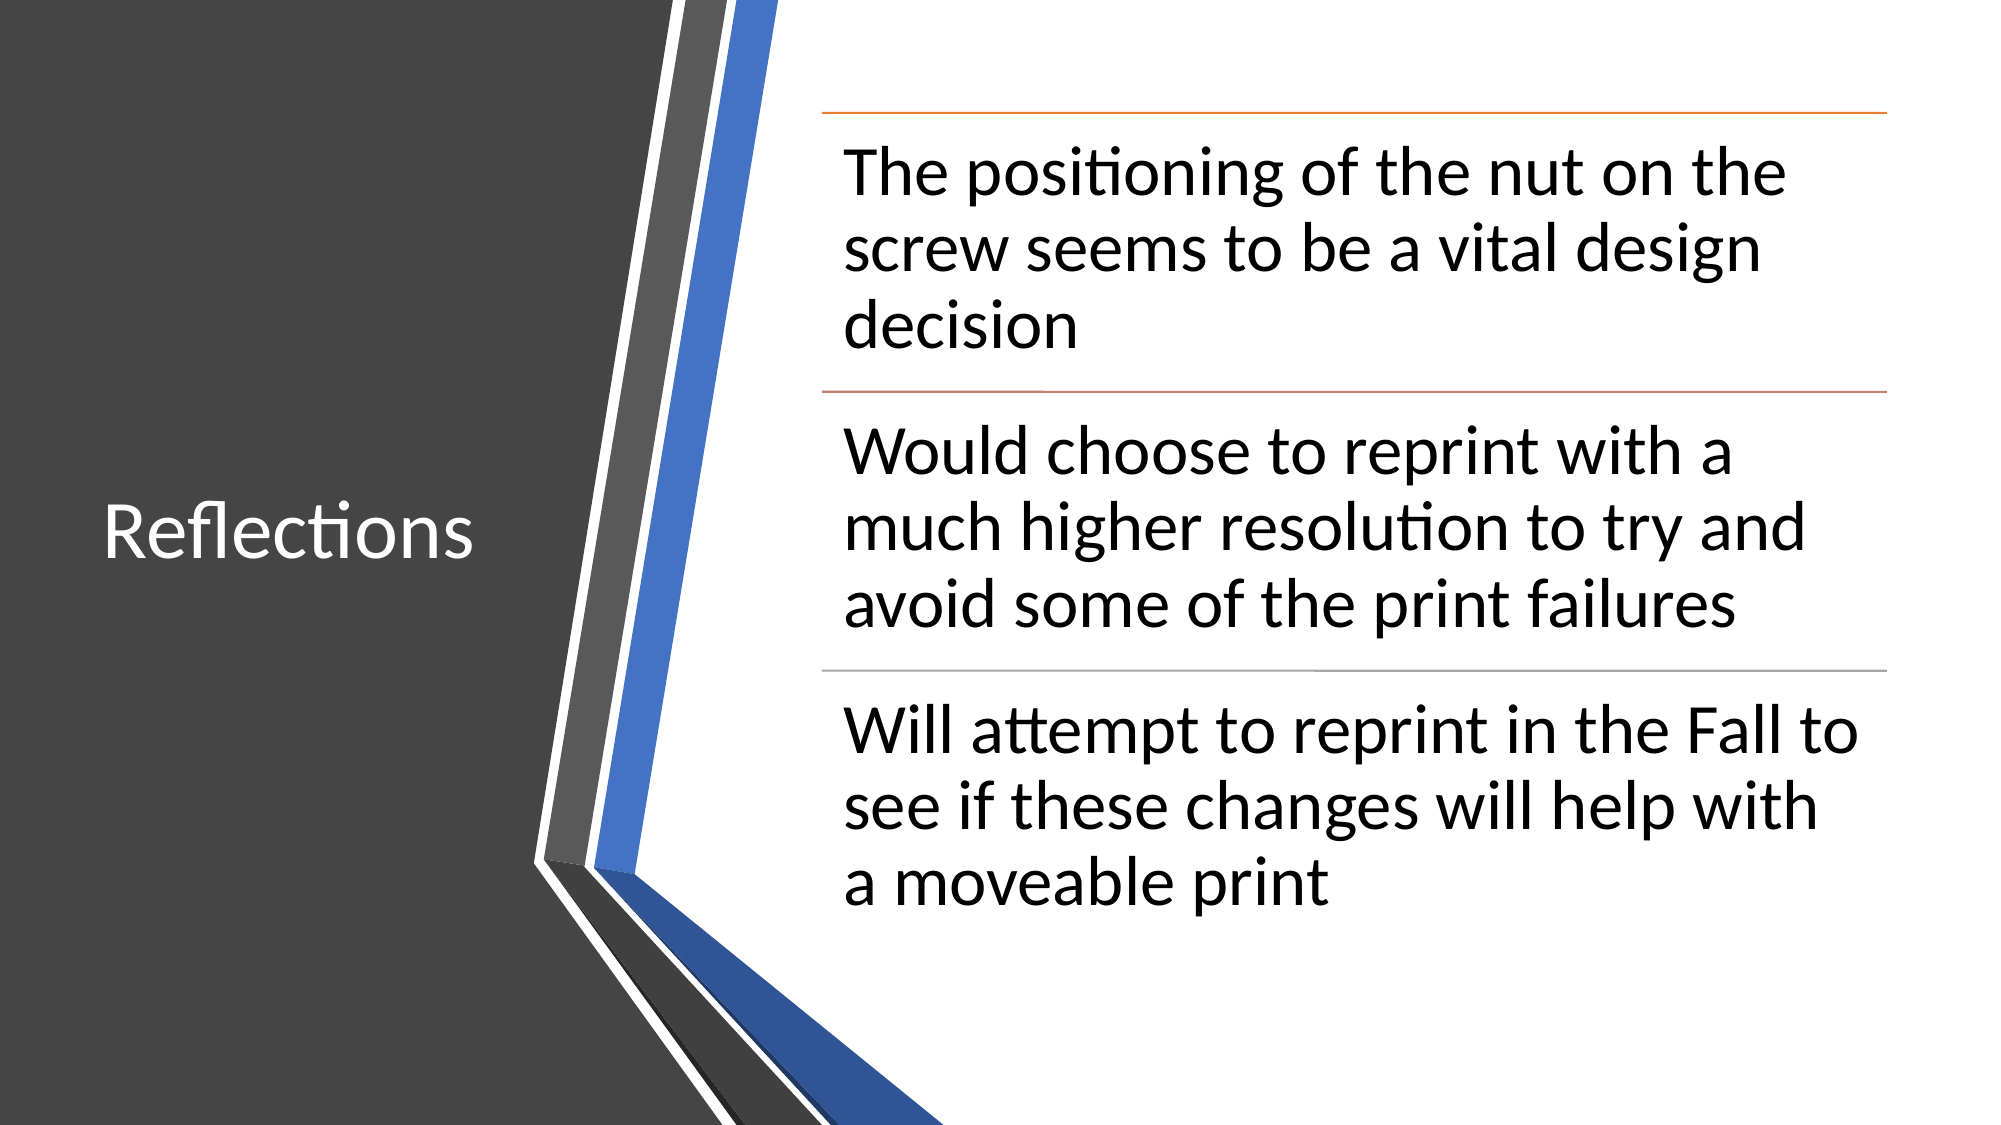

# Reflections
The positioning of the nut on the screw seems to be a vital design decision
Would choose to reprint with a much higher resolution to try and avoid some of the print failures
Will attempt to reprint in the Fall to see if these changes will help with a moveable print